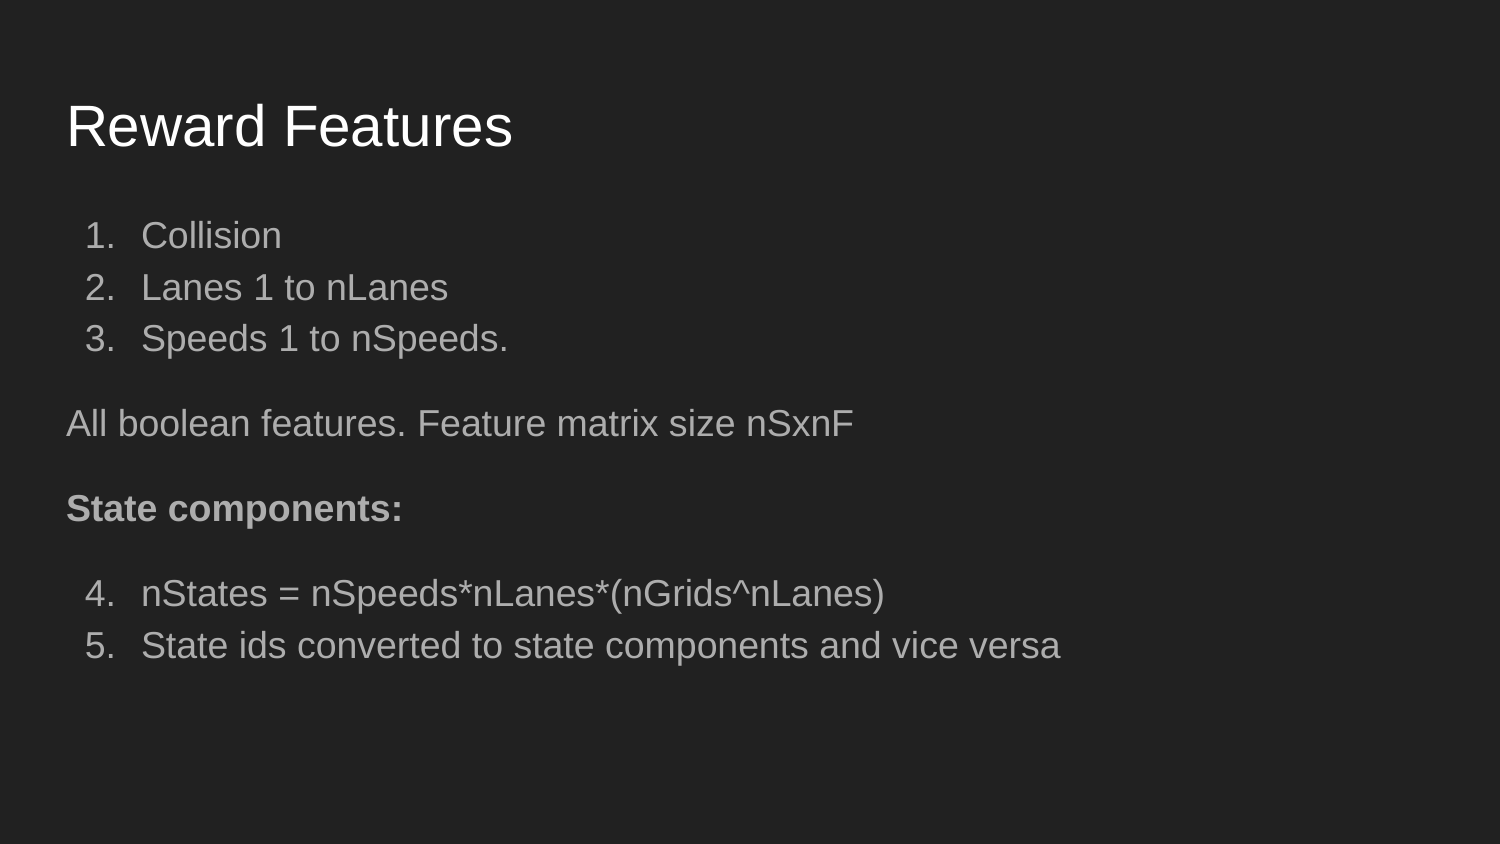

# Reward Features
Collision
Lanes 1 to nLanes
Speeds 1 to nSpeeds.
All boolean features. Feature matrix size nSxnF
State components:
nStates = nSpeeds*nLanes*(nGrids^nLanes)
State ids converted to state components and vice versa